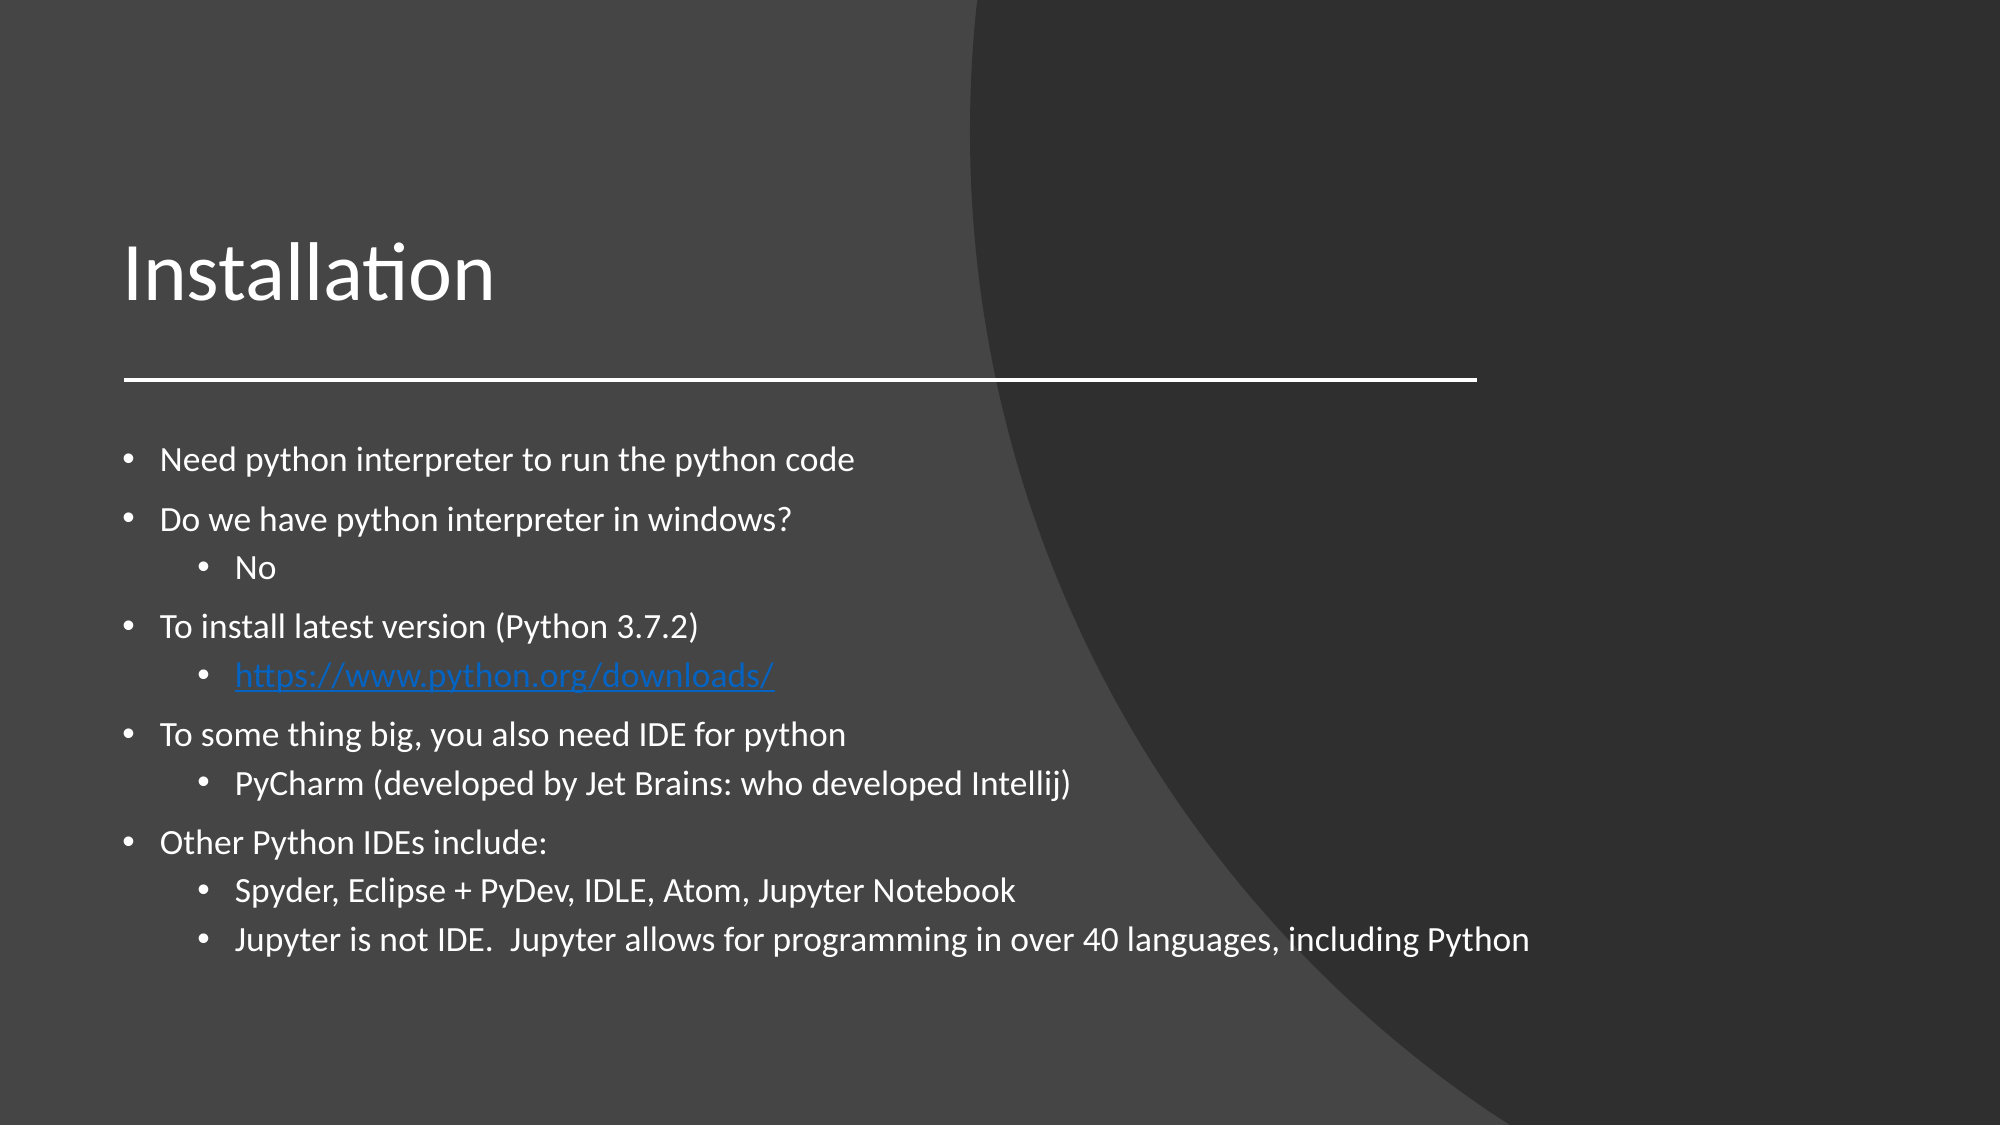

# Installation
Need python interpreter to run the python code
Do we have python interpreter in windows?
No
To install latest version (Python 3.7.2)
https://www.python.org/downloads/
To some thing big, you also need IDE for python
PyCharm (developed by Jet Brains: who developed Intellij)
Other Python IDEs include:
Spyder, Eclipse + PyDev, IDLE, Atom, Jupyter Notebook
Jupyter is not IDE.  Jupyter allows for programming in over 40 languages, including Python